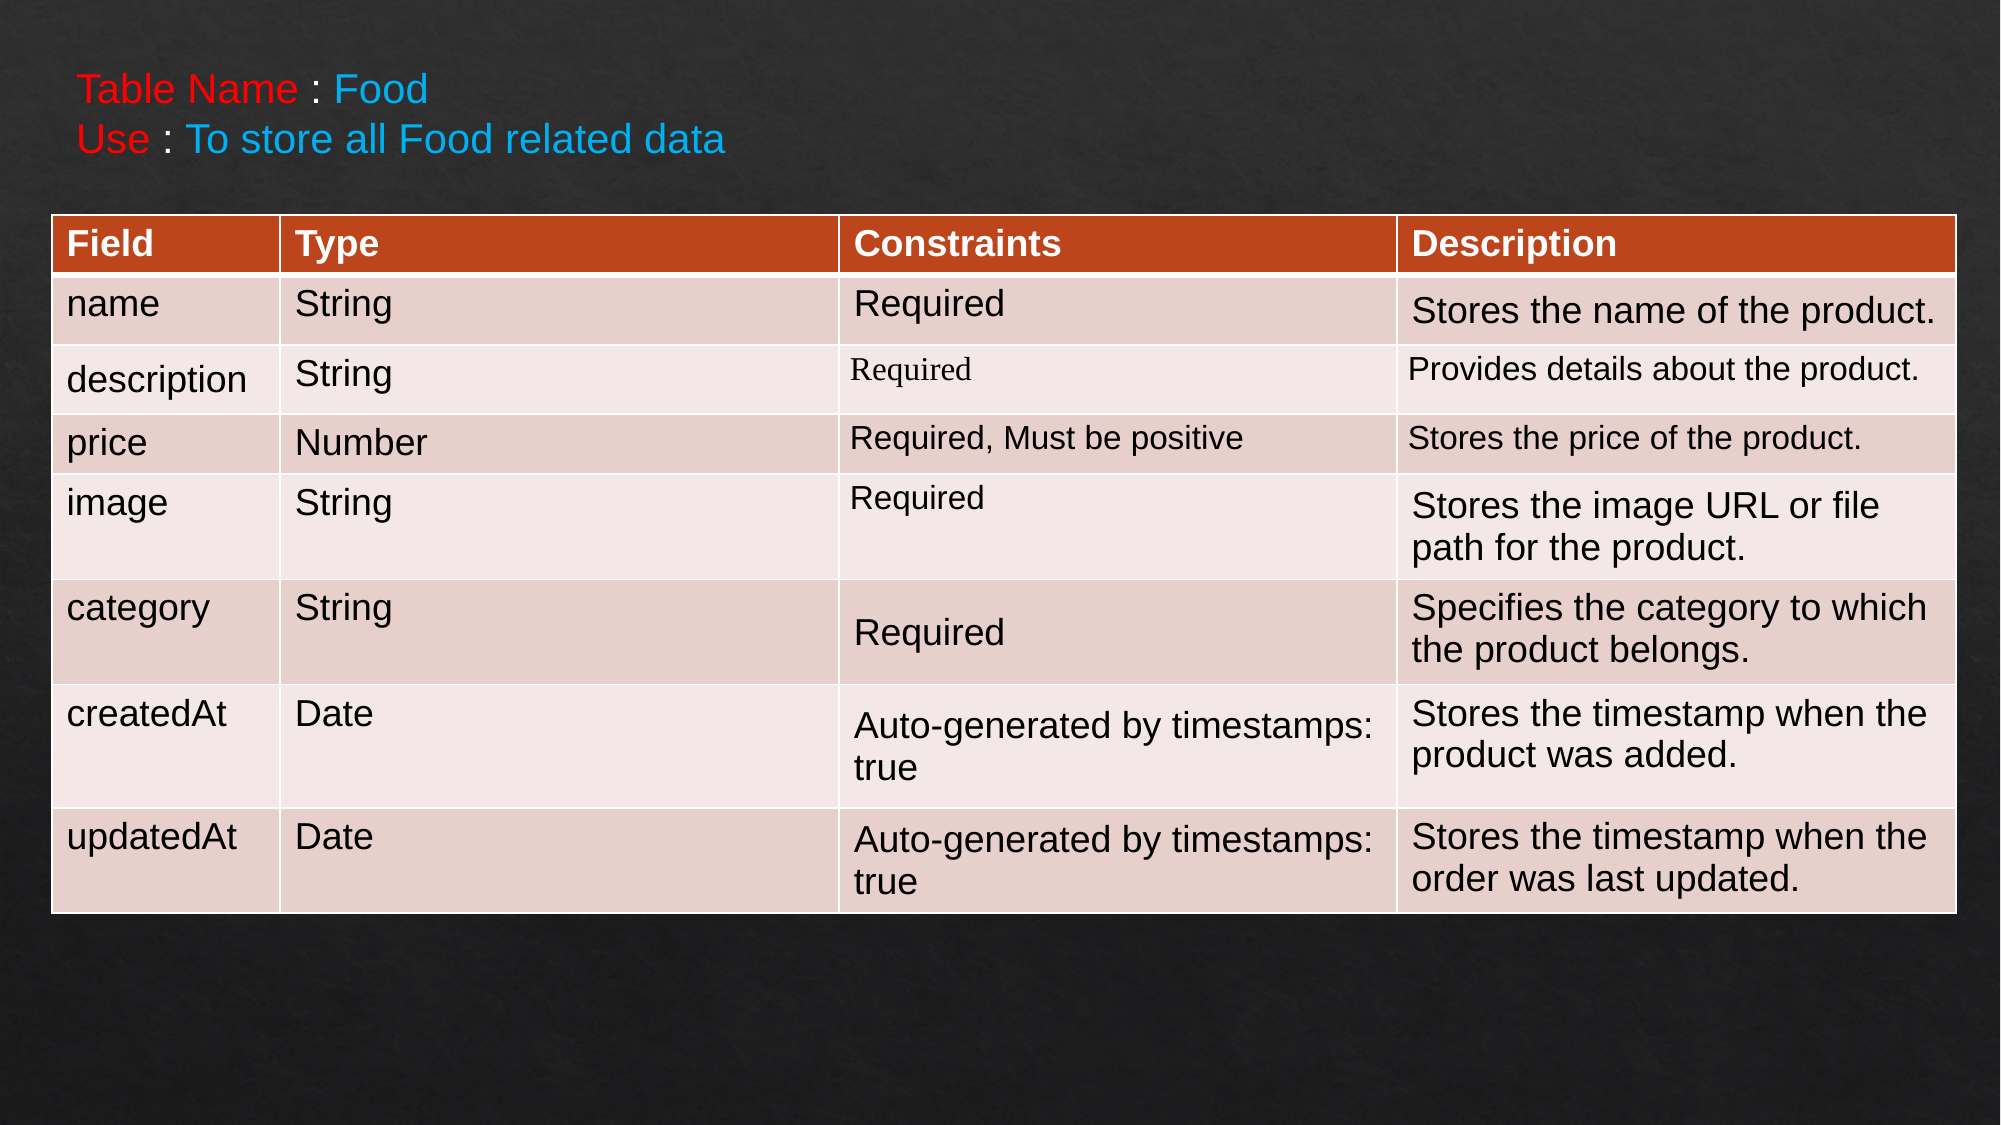

Table Name : Food
Use : To store all Food related data
| Field | Type | Constraints | Description |
| --- | --- | --- | --- |
| name | String | Required | Stores the name of the product. |
| description | String | Required | Provides details about the product. |
| price | Number | Required, Must be positive | Stores the price of the product. |
| image | String | Required | Stores the image URL or file path for the product. |
| category | String | Required | Specifies the category to which the product belongs. |
| createdAt | Date | Auto-generated by timestamps: true | Stores the timestamp when the product was added. |
| updatedAt | Date | Auto-generated by timestamps: true | Stores the timestamp when the order was last updated. |